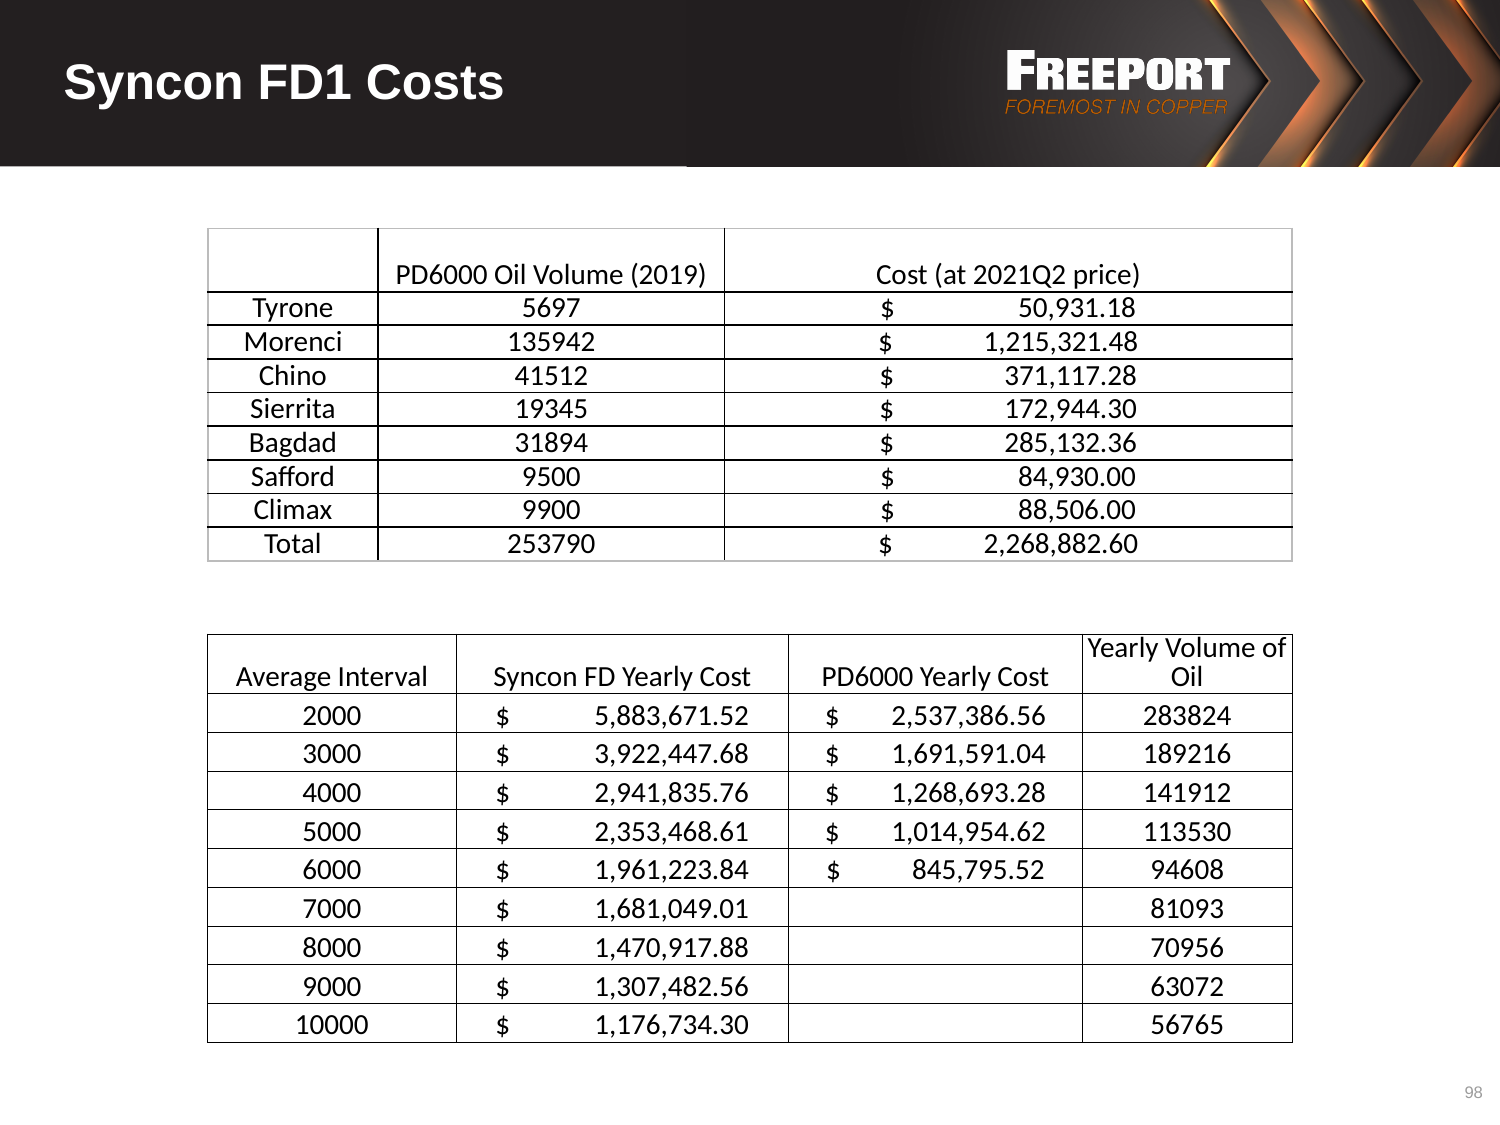

# Syncon FD1 Costs
|  | PD6000 Oil Volume (2019) | Cost (at 2021Q2 price) |
| --- | --- | --- |
| Tyrone | 5697 | $ 50,931.18 |
| Morenci | 135942 | $ 1,215,321.48 |
| Chino | 41512 | $ 371,117.28 |
| Sierrita | 19345 | $ 172,944.30 |
| Bagdad | 31894 | $ 285,132.36 |
| Safford | 9500 | $ 84,930.00 |
| Climax | 9900 | $ 88,506.00 |
| Total | 253790 | $ 2,268,882.60 |
| Average Interval | Syncon FD Yearly Cost | PD6000 Yearly Cost | Yearly Volume of Oil |
| --- | --- | --- | --- |
| 2000 | $ 5,883,671.52 | $ 2,537,386.56 | 283824 |
| 3000 | $ 3,922,447.68 | $ 1,691,591.04 | 189216 |
| 4000 | $ 2,941,835.76 | $ 1,268,693.28 | 141912 |
| 5000 | $ 2,353,468.61 | $ 1,014,954.62 | 113530 |
| 6000 | $ 1,961,223.84 | $ 845,795.52 | 94608 |
| 7000 | $ 1,681,049.01 |  | 81093 |
| 8000 | $ 1,470,917.88 |  | 70956 |
| 9000 | $ 1,307,482.56 |  | 63072 |
| 10000 | $ 1,176,734.30 |  | 56765 |
98